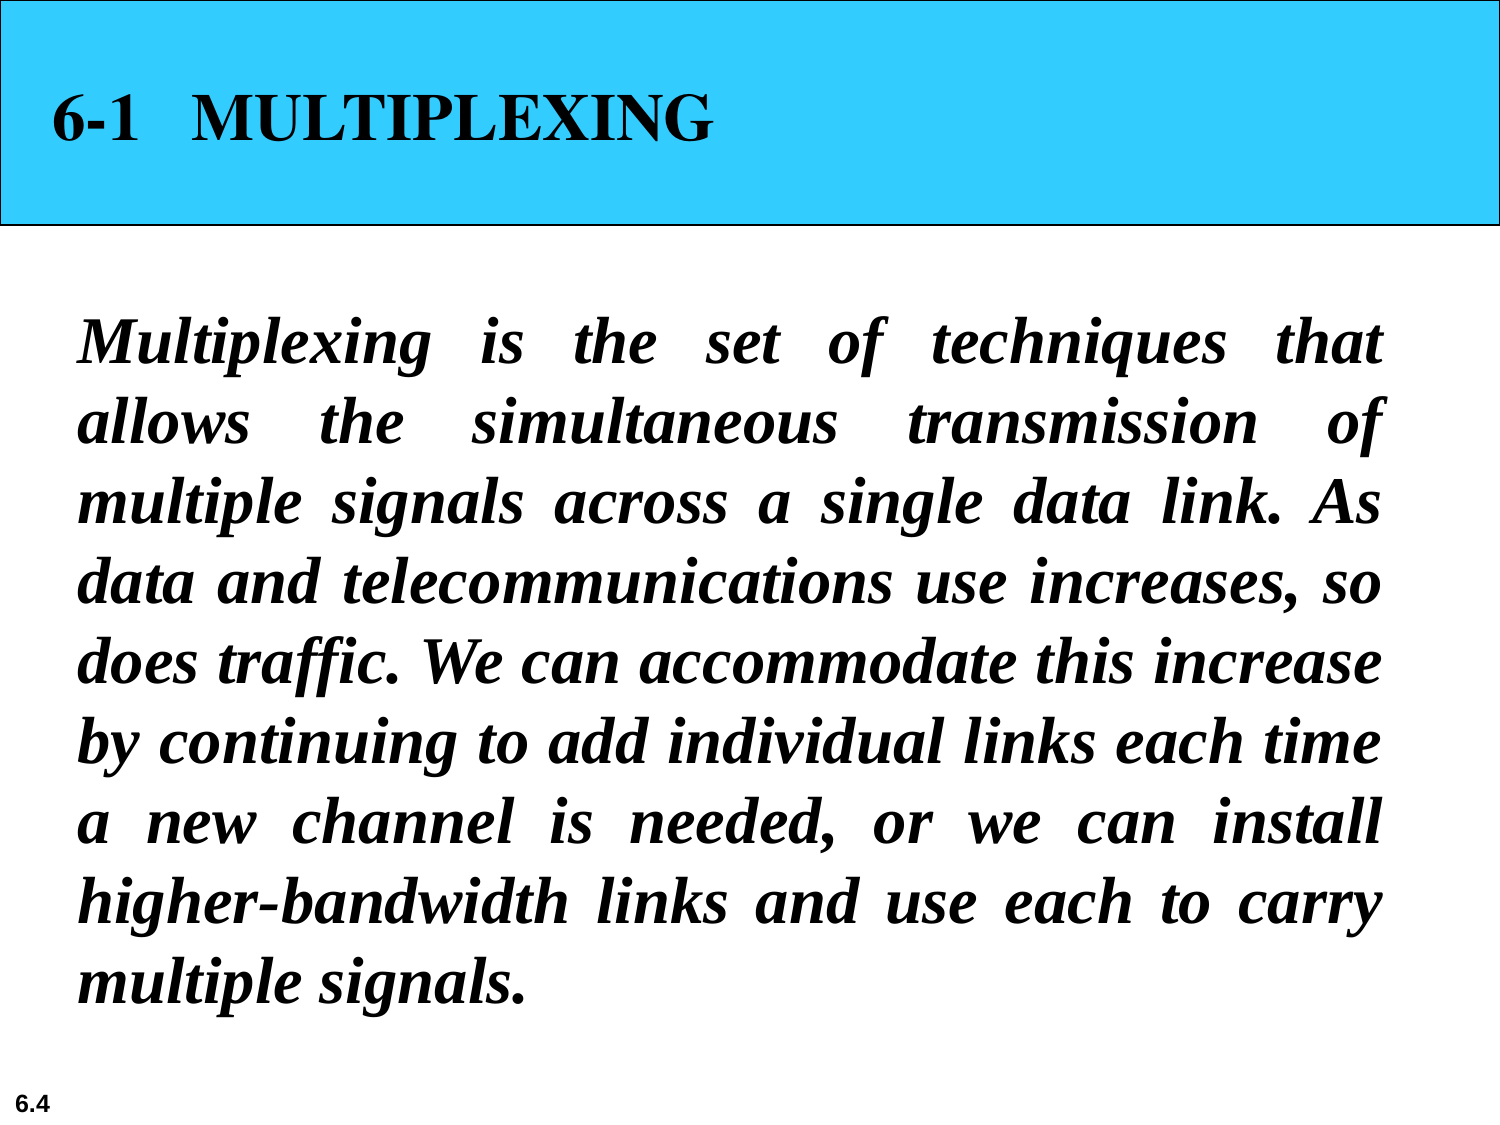

6-1   MULTIPLEXING

Multiplexing is the set of techniques that allows the simultaneous transmission of multiple signals across a single data link. As data and telecommunications use increases, so does traffic. We can accommodate this increase by continuing to add individual links each time a new channel is needed, or we can install higher-bandwidth links and use each to carry multiple signals.
6.4